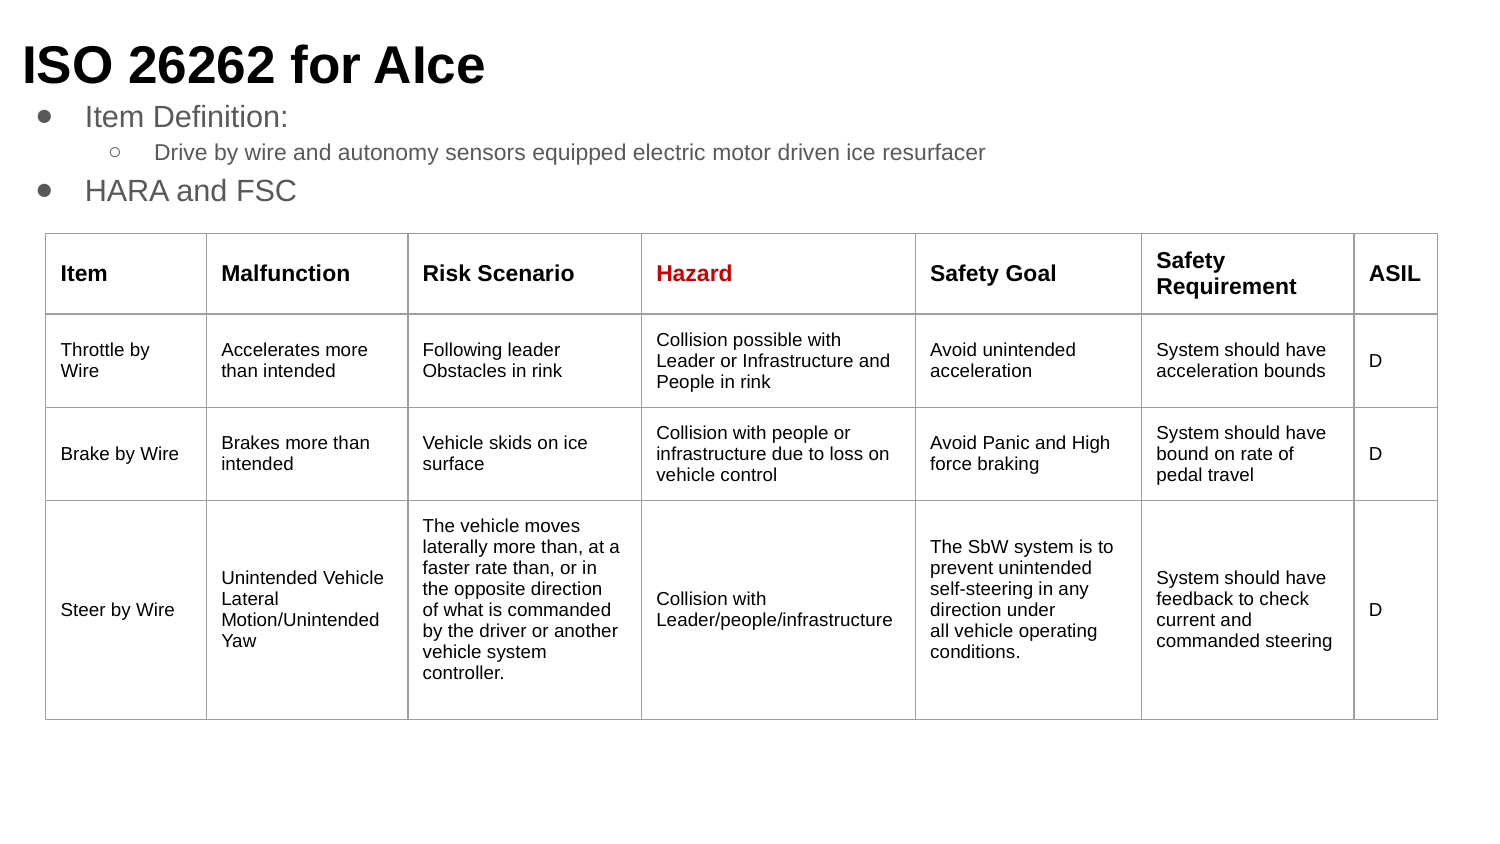

# ISO 26262 for AIce
Item Definition:
Drive by wire and autonomy sensors equipped electric motor driven ice resurfacer
HARA and FSC
| Item | Malfunction | Risk Scenario | Hazard | Safety Goal | Safety Requirement | ASIL |
| --- | --- | --- | --- | --- | --- | --- |
| Throttle by Wire | Accelerates more than intended | Following leader Obstacles in rink | Collision possible with Leader or Infrastructure and People in rink | Avoid unintended acceleration | System should have acceleration bounds | D |
| Brake by Wire | Brakes more than intended | Vehicle skids on ice surface | Collision with people or infrastructure due to loss on vehicle control | Avoid Panic and High force braking | System should have bound on rate of pedal travel | D |
| Steer by Wire | Unintended Vehicle Lateral Motion/Unintended Yaw | The vehicle moves laterally more than, at a faster rate than, or in the opposite direction of what is commanded by the driver or another vehicle system controller. | Collision with Leader/people/infrastructure | The SbW system is to prevent unintended self-steering in any direction under all vehicle operating conditions. | System should have feedback to check current and commanded steering | D |